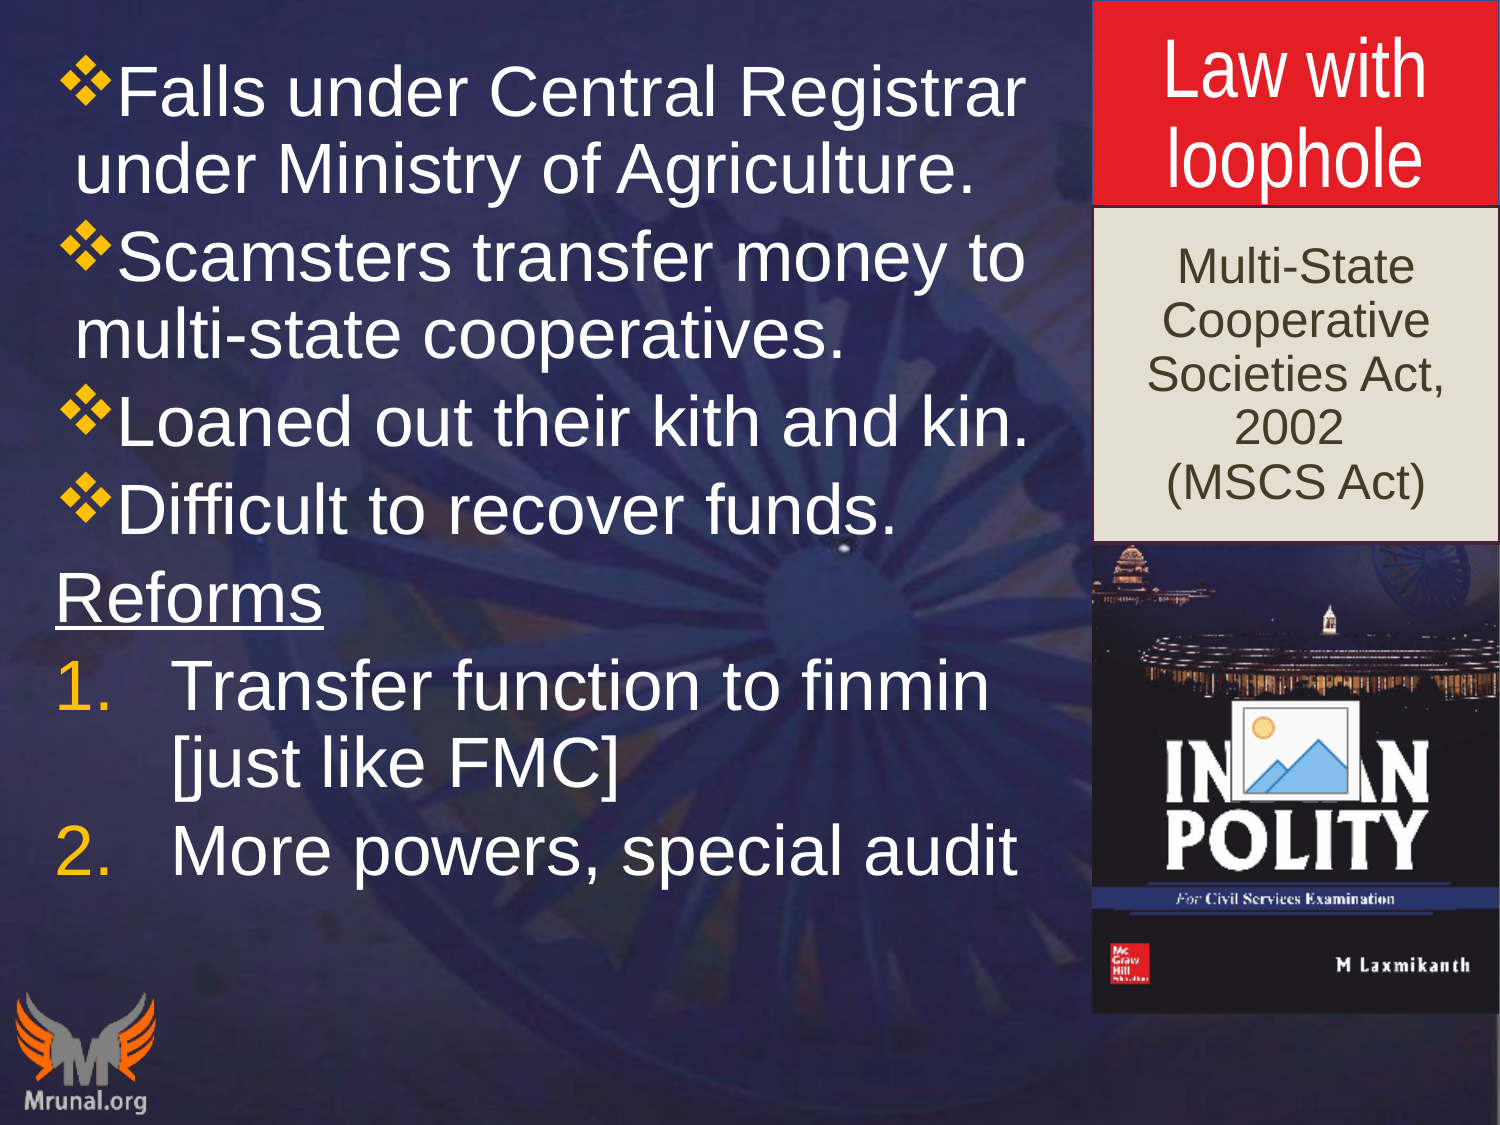

Law with loophole
Falls under Central Registrar under Ministry of Agriculture.
Scamsters transfer money to multi-state cooperatives.
Loaned out their kith and kin.
Difficult to recover funds.
Reforms
Transfer function to finmin [just like FMC]
More powers, special audit
# Multi-State Cooperative Societies Act, 2002 (MSCS Act)